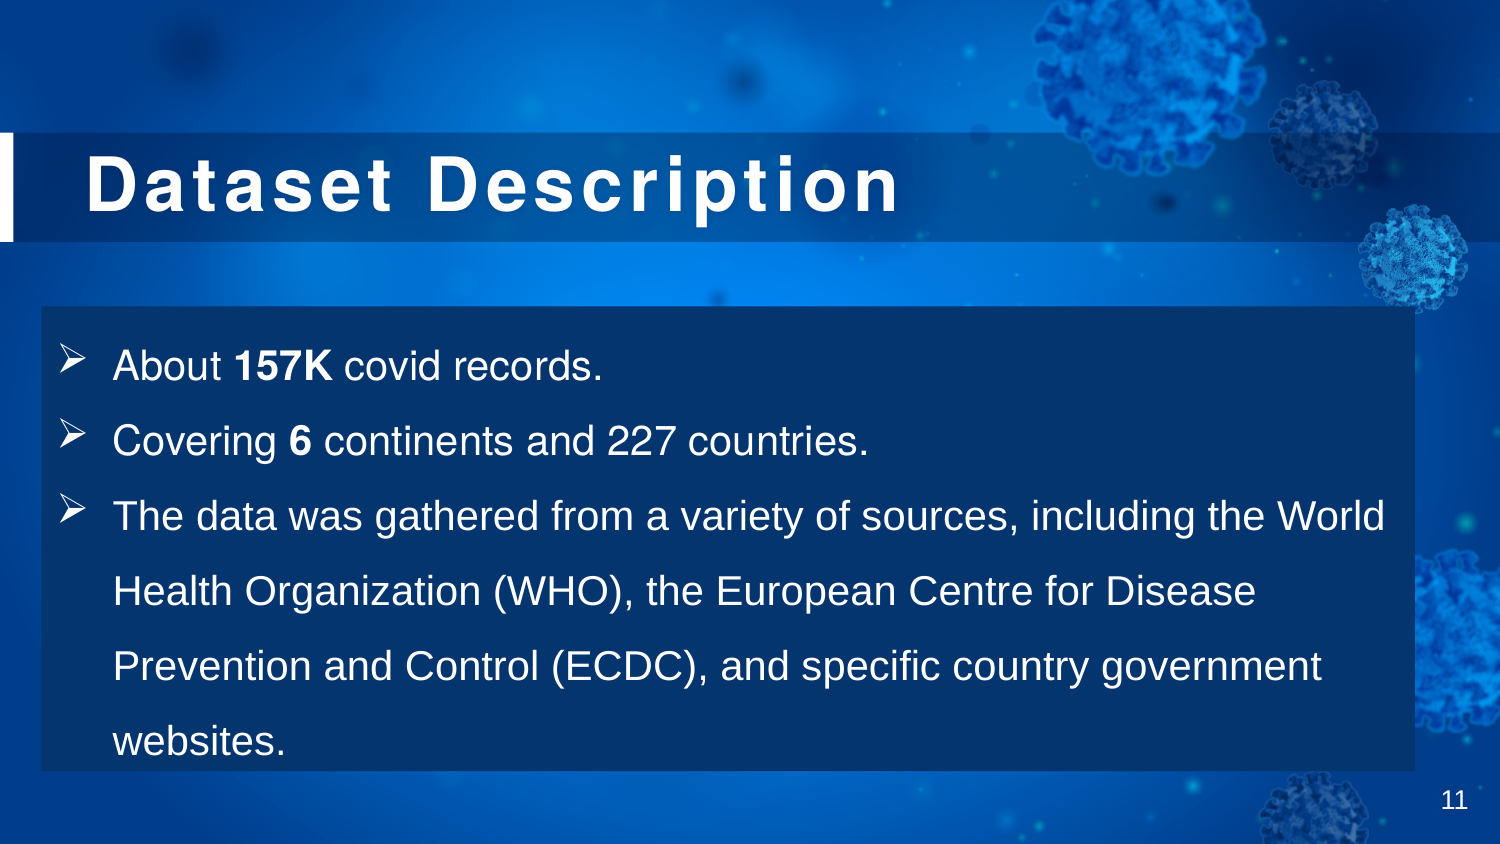

# Dataset Description
About 157K covid records.
Covering 6 continents and 227 countries.
The data was gathered from a variety of sources, including the World Health Organization (WHO), the European Centre for Disease Prevention and Control (ECDC), and specific country government websites.
11